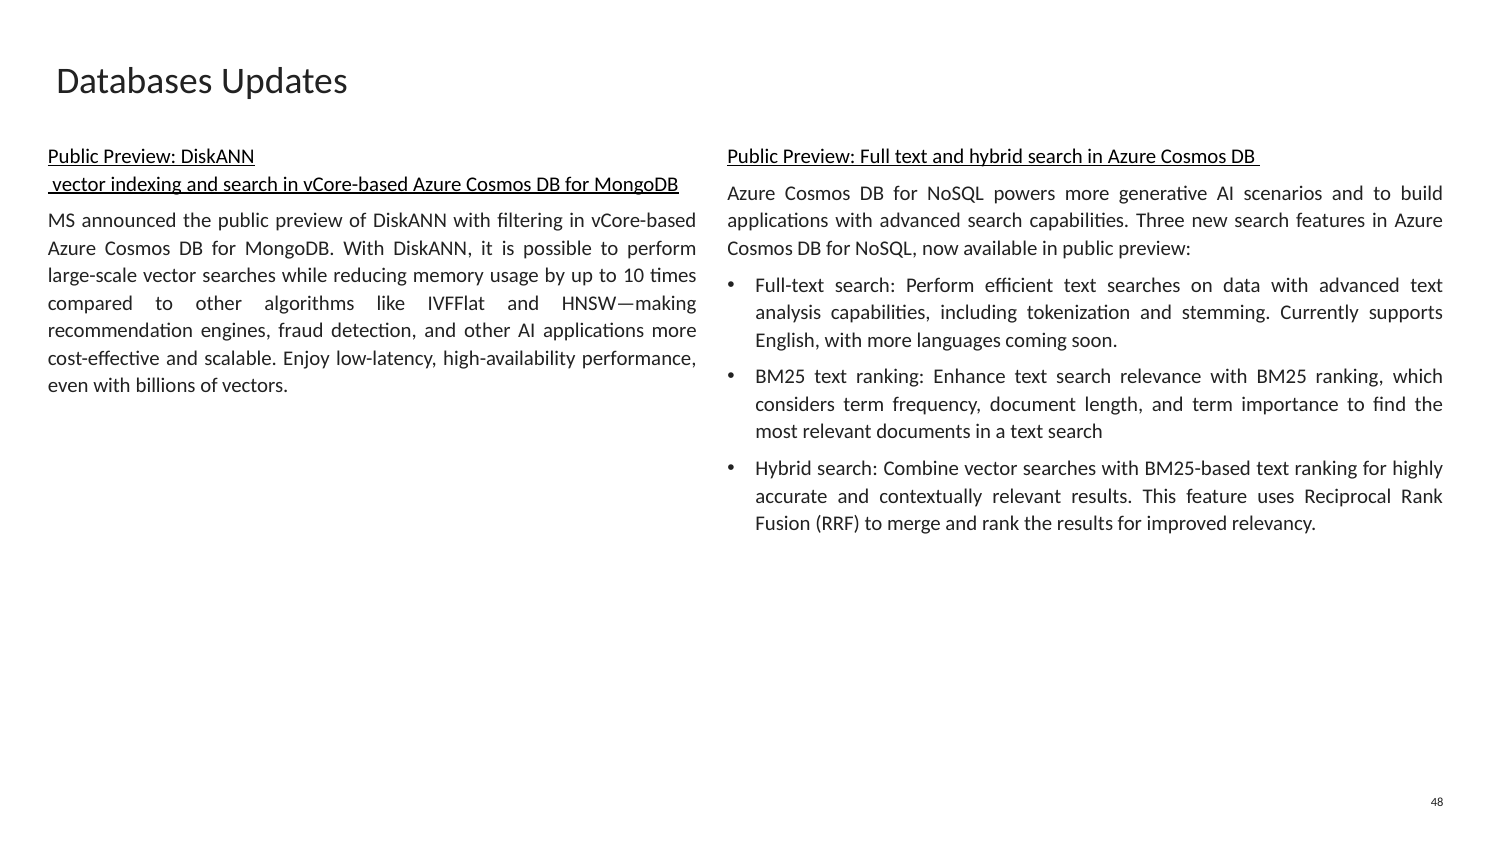

# Databases Updates
Public Preview: DiskANN vector indexing and search in vCore-based Azure Cosmos DB for MongoDB
MS announced the public preview of DiskANN with filtering in vCore-based Azure Cosmos DB for MongoDB. With DiskANN, it is possible to perform large-scale vector searches while reducing memory usage by up to 10 times compared to other algorithms like IVFFlat and HNSW—making recommendation engines, fraud detection, and other AI applications more cost-effective and scalable. Enjoy low-latency, high-availability performance, even with billions of vectors.
Public Preview: Full text and hybrid search in Azure Cosmos DB
Azure Cosmos DB for NoSQL powers more generative AI scenarios and to build applications with advanced search capabilities. Three new search features in Azure Cosmos DB for NoSQL, now available in public preview:
Full-text search: Perform efficient text searches on data with advanced text analysis capabilities, including tokenization and stemming. Currently supports English, with more languages coming soon.
BM25 text ranking: Enhance text search relevance with BM25 ranking, which considers term frequency, document length, and term importance to find the most relevant documents in a text search
Hybrid search: Combine vector searches with BM25-based text ranking for highly accurate and contextually relevant results. This feature uses Reciprocal Rank Fusion (RRF) to merge and rank the results for improved relevancy.